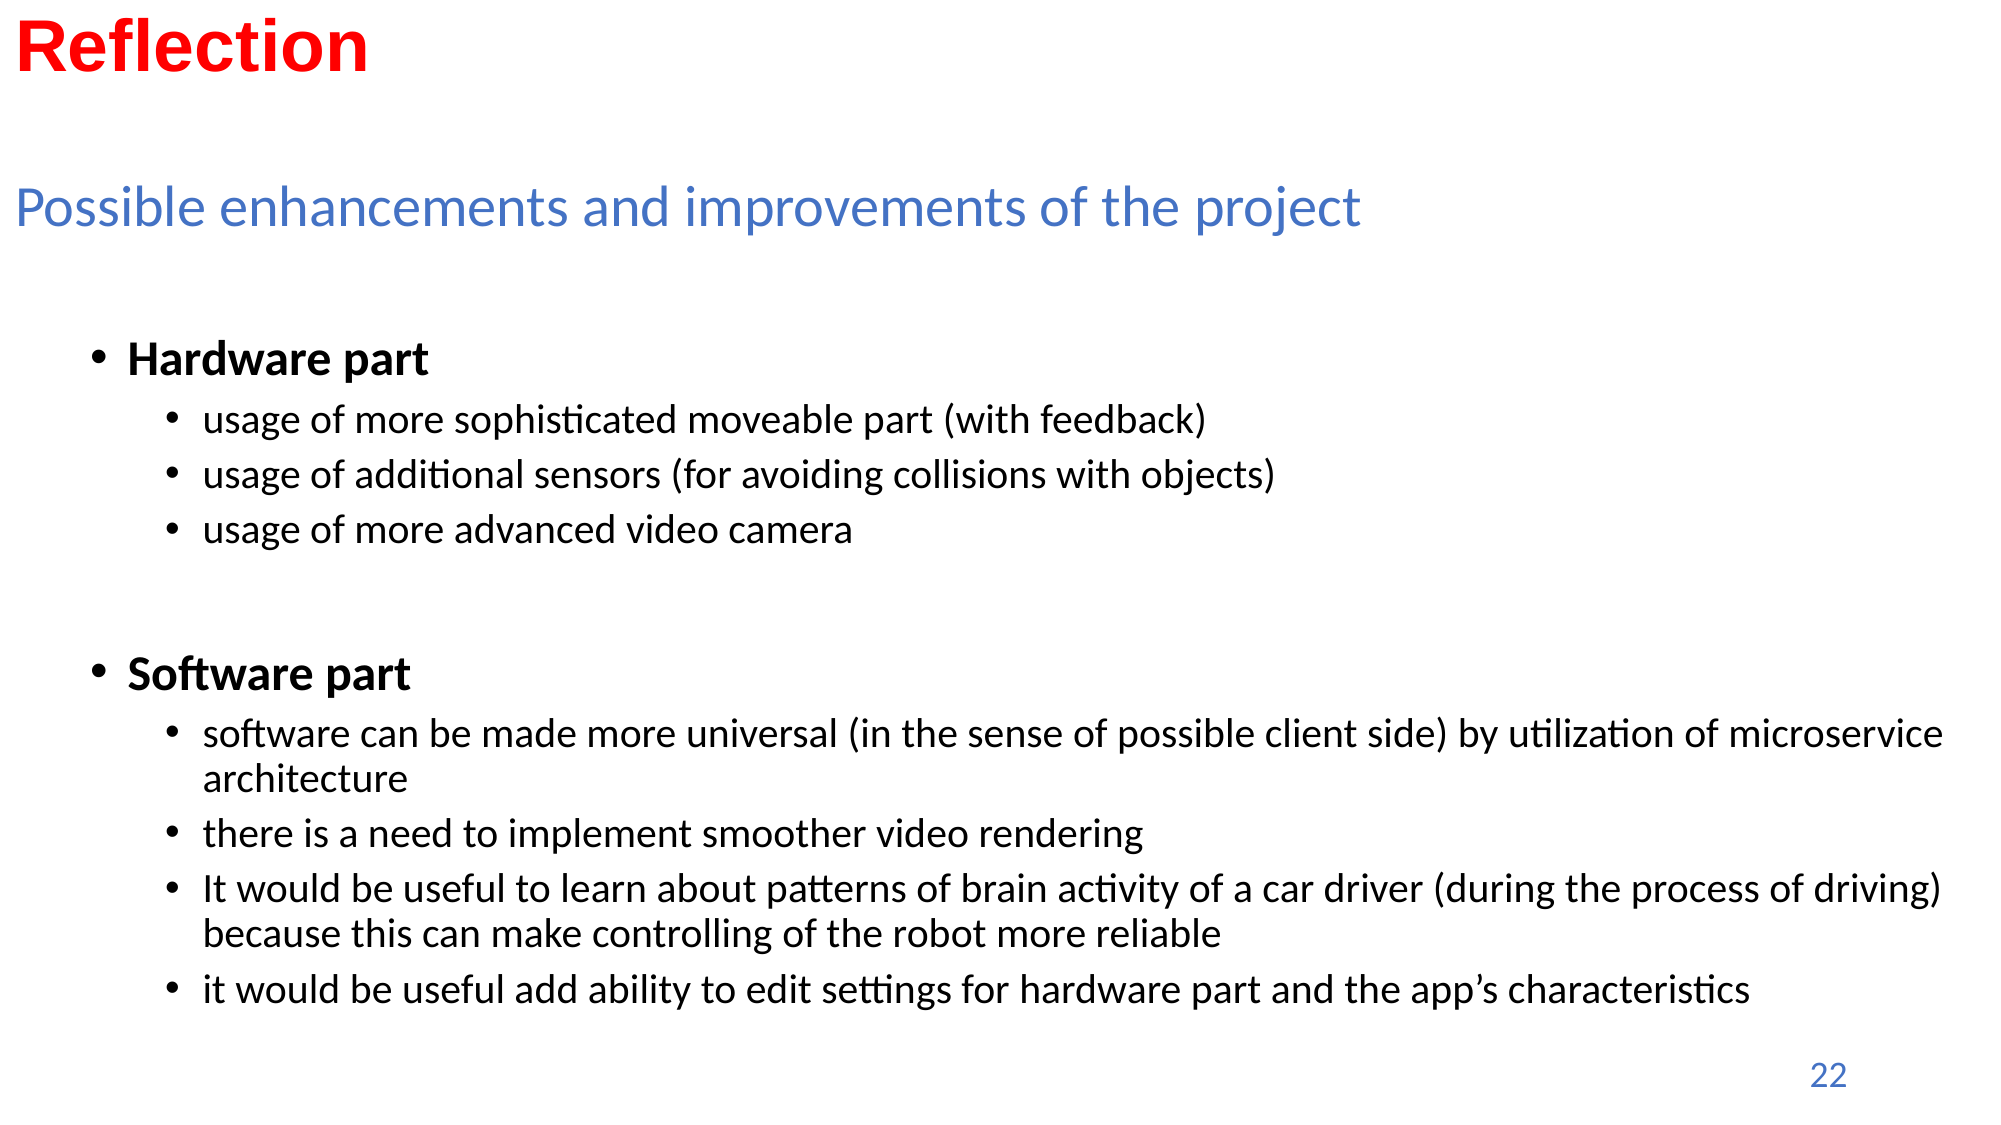

# Reflection
Possible enhancements and improvements of the project

Hardware part
usage of more sophisticated moveable part (with feedback)
usage of additional sensors (for avoiding collisions with objects)
usage of more advanced video camera

Software part
software can be made more universal (in the sense of possible client side) by utilization of microservice architecture
there is a need to implement smoother video rendering
It would be useful to learn about patterns of brain activity of a car driver (during the process of driving) because this can make controlling of the robot more reliable
it would be useful add ability to edit settings for hardware part and the app’s characteristics

22